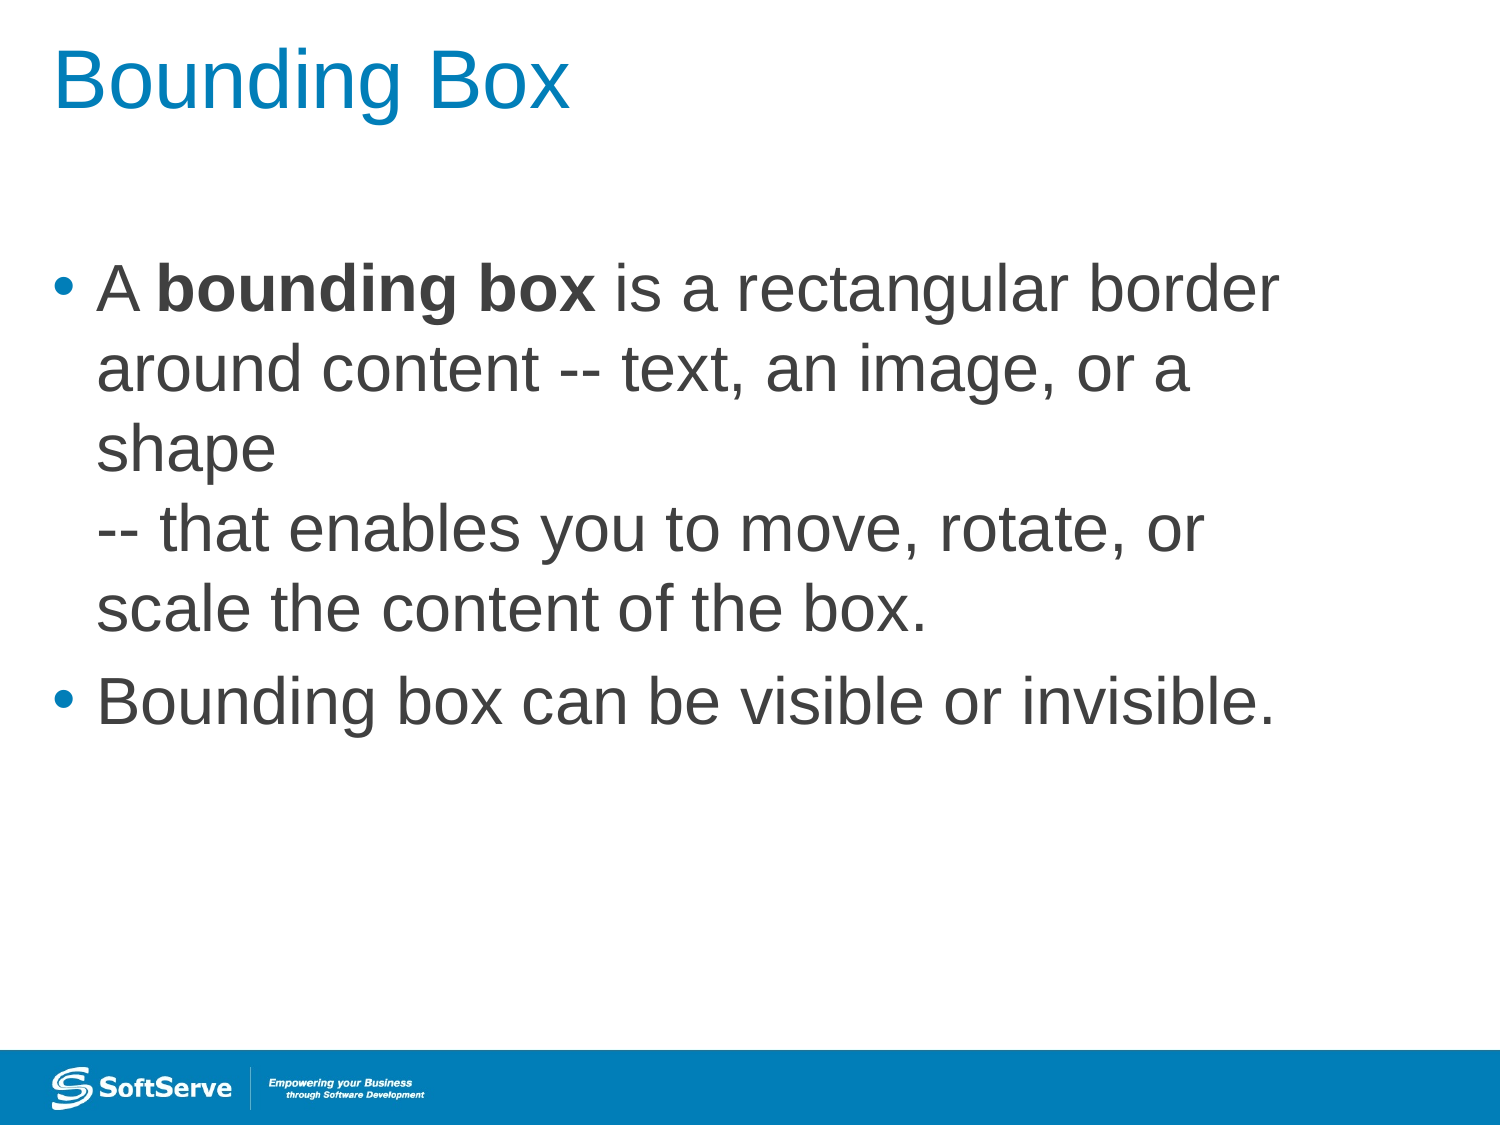

# Bounding Box
A bounding box is a rectangular border around content -- text, an image, or a shape
-- that enables you to move, rotate, or scale the content of the box.
Bounding box can be visible or invisible.